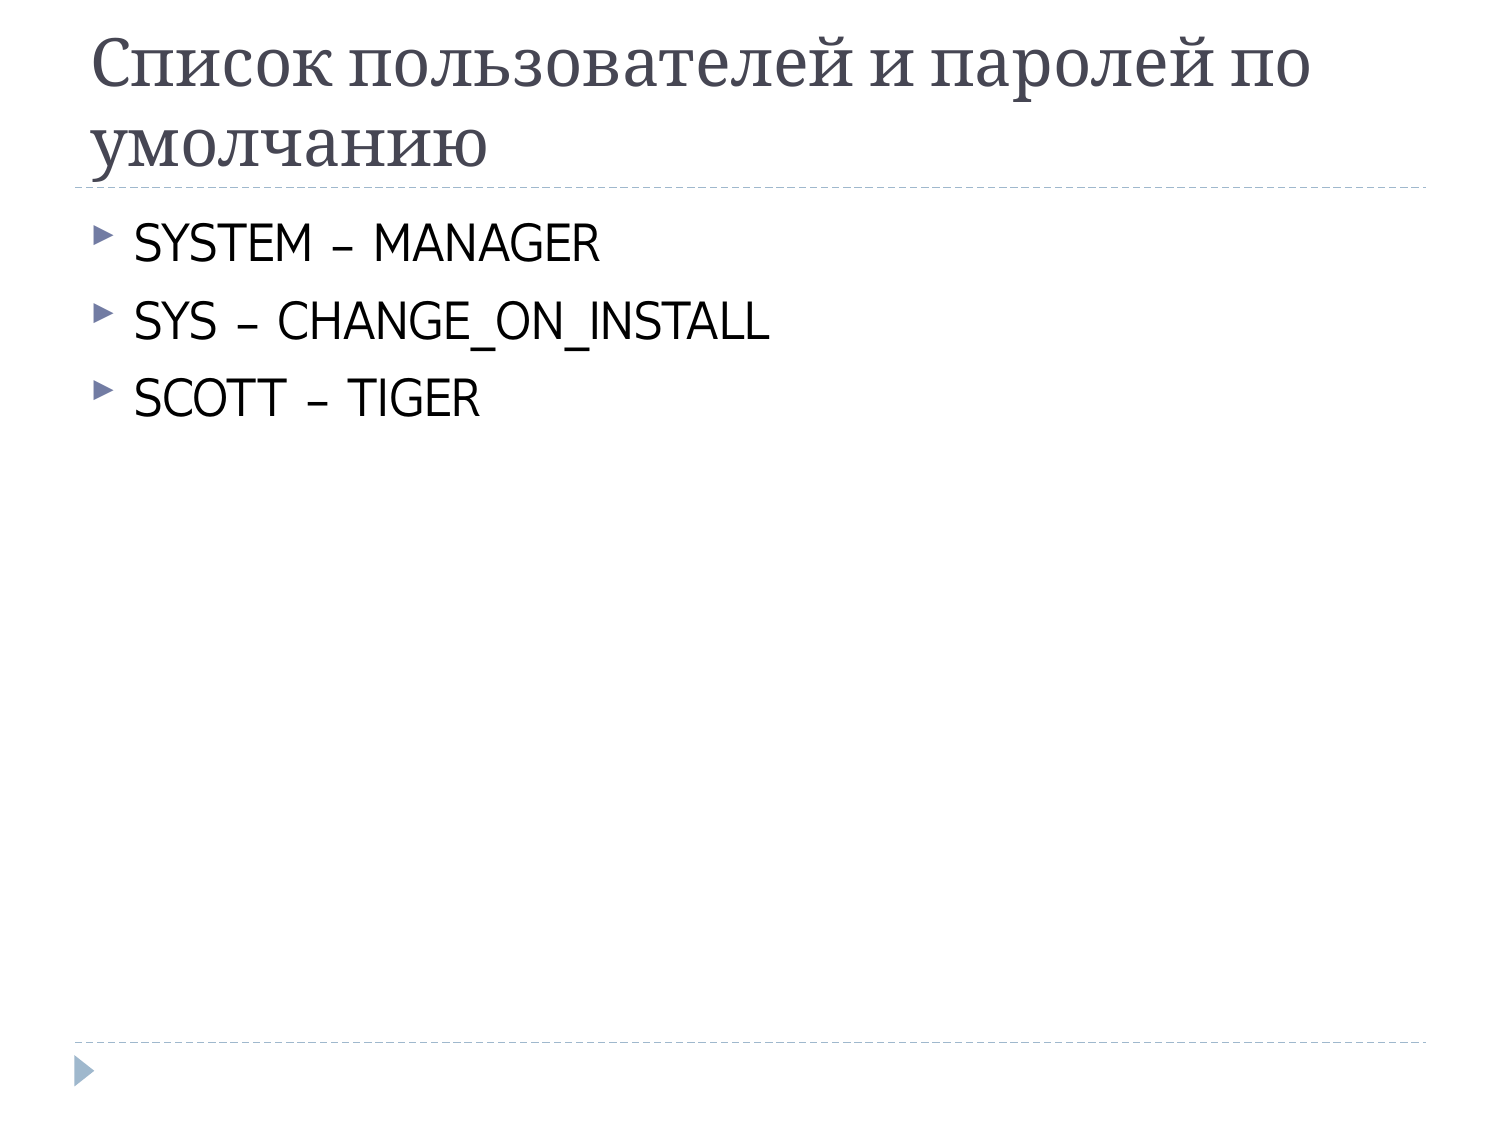

# Список пользователей и паролей по умолчанию
SYSTEM – MANAGER
SYS – CHANGE_ON_INSTALL
SCOTT – TIGER